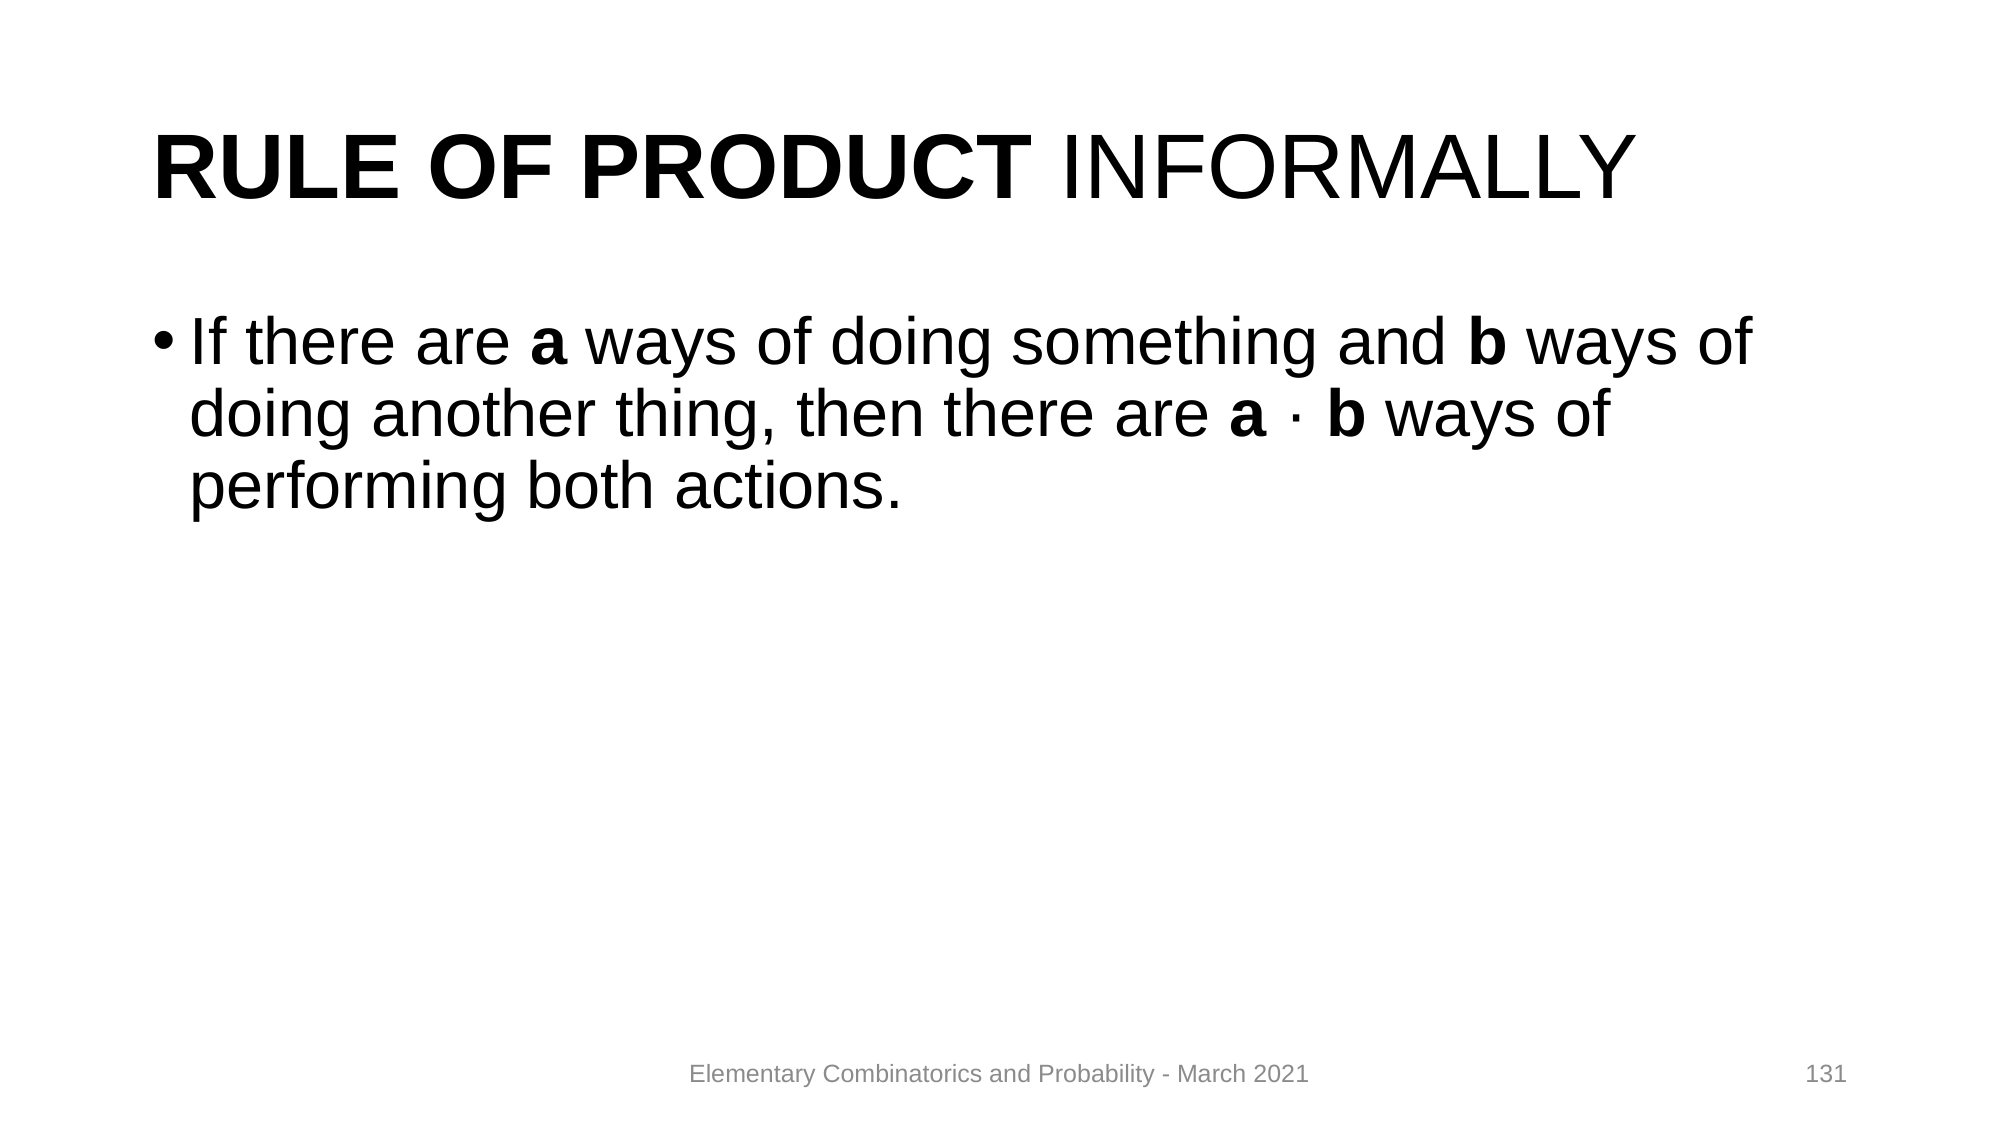

# RULE OF PRODUCT informally
If there are a ways of doing something and b ways of doing another thing, then there are a · b ways of performing both actions.
Elementary Combinatorics and Probability - March 2021
131